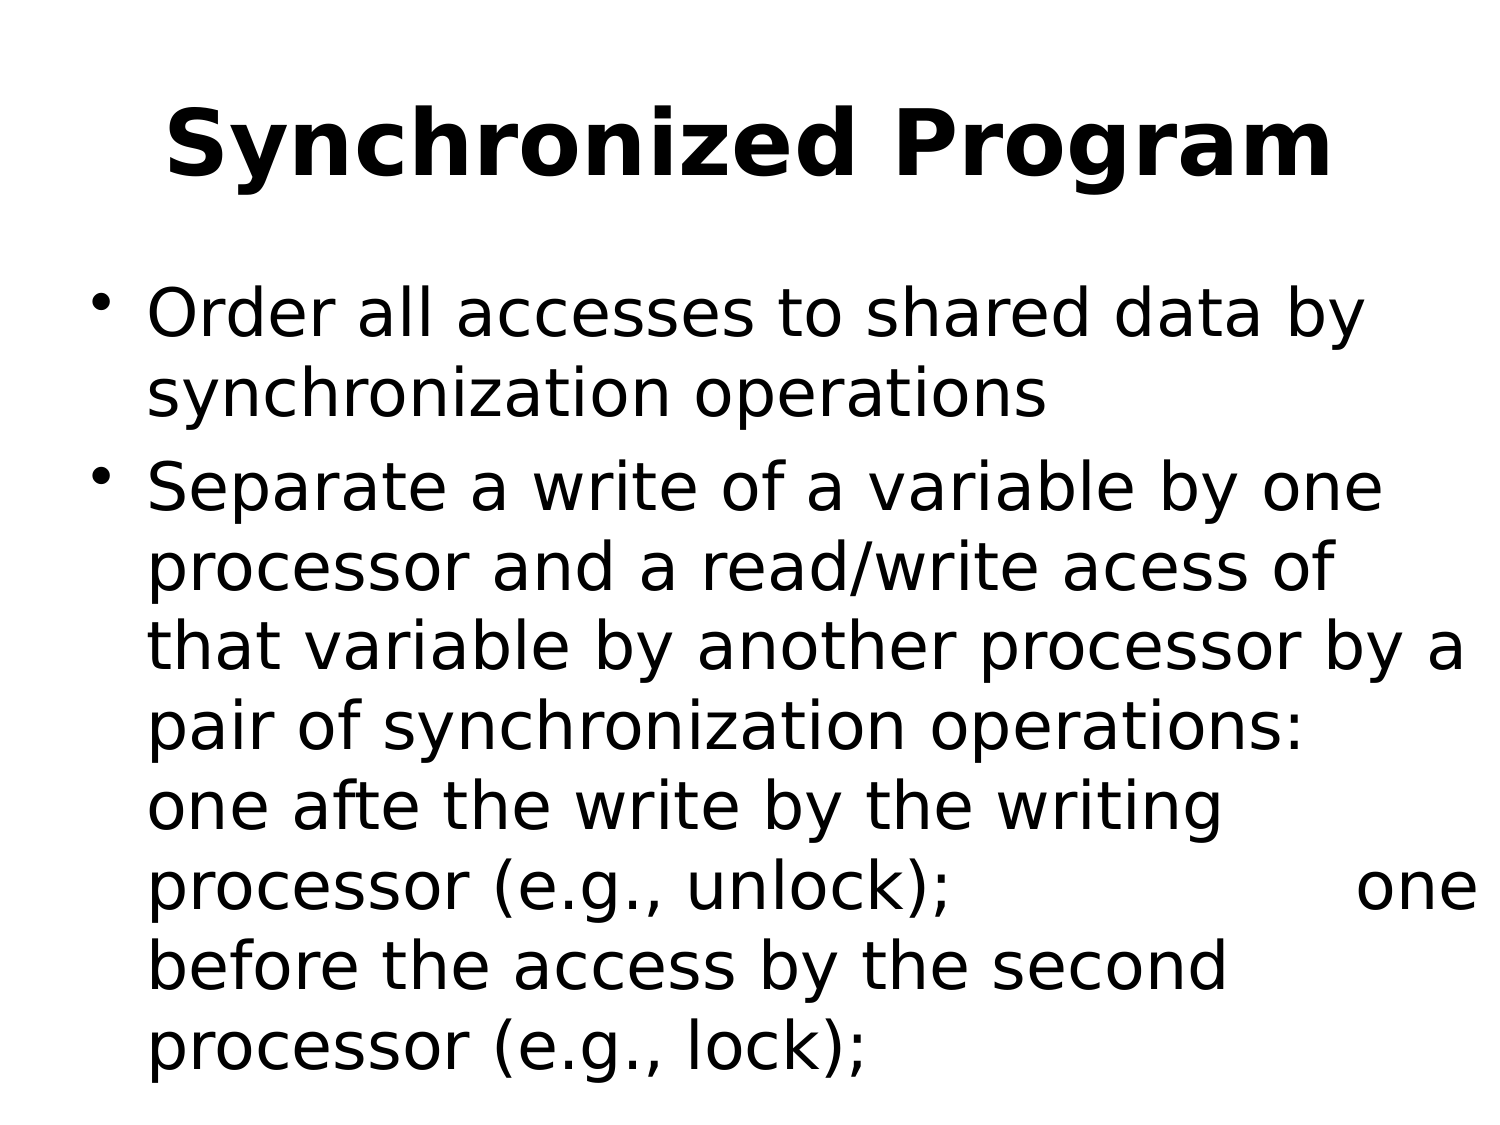

# Synchronized Program
Order all accesses to shared data by synchronization operations
Separate a write of a variable by one processor and a read/write acess of that variable by another processor by a pair of synchronization operations:        one afte the write by the writing processor (e.g., unlock);                   one before the access by the second processor (e.g., lock);